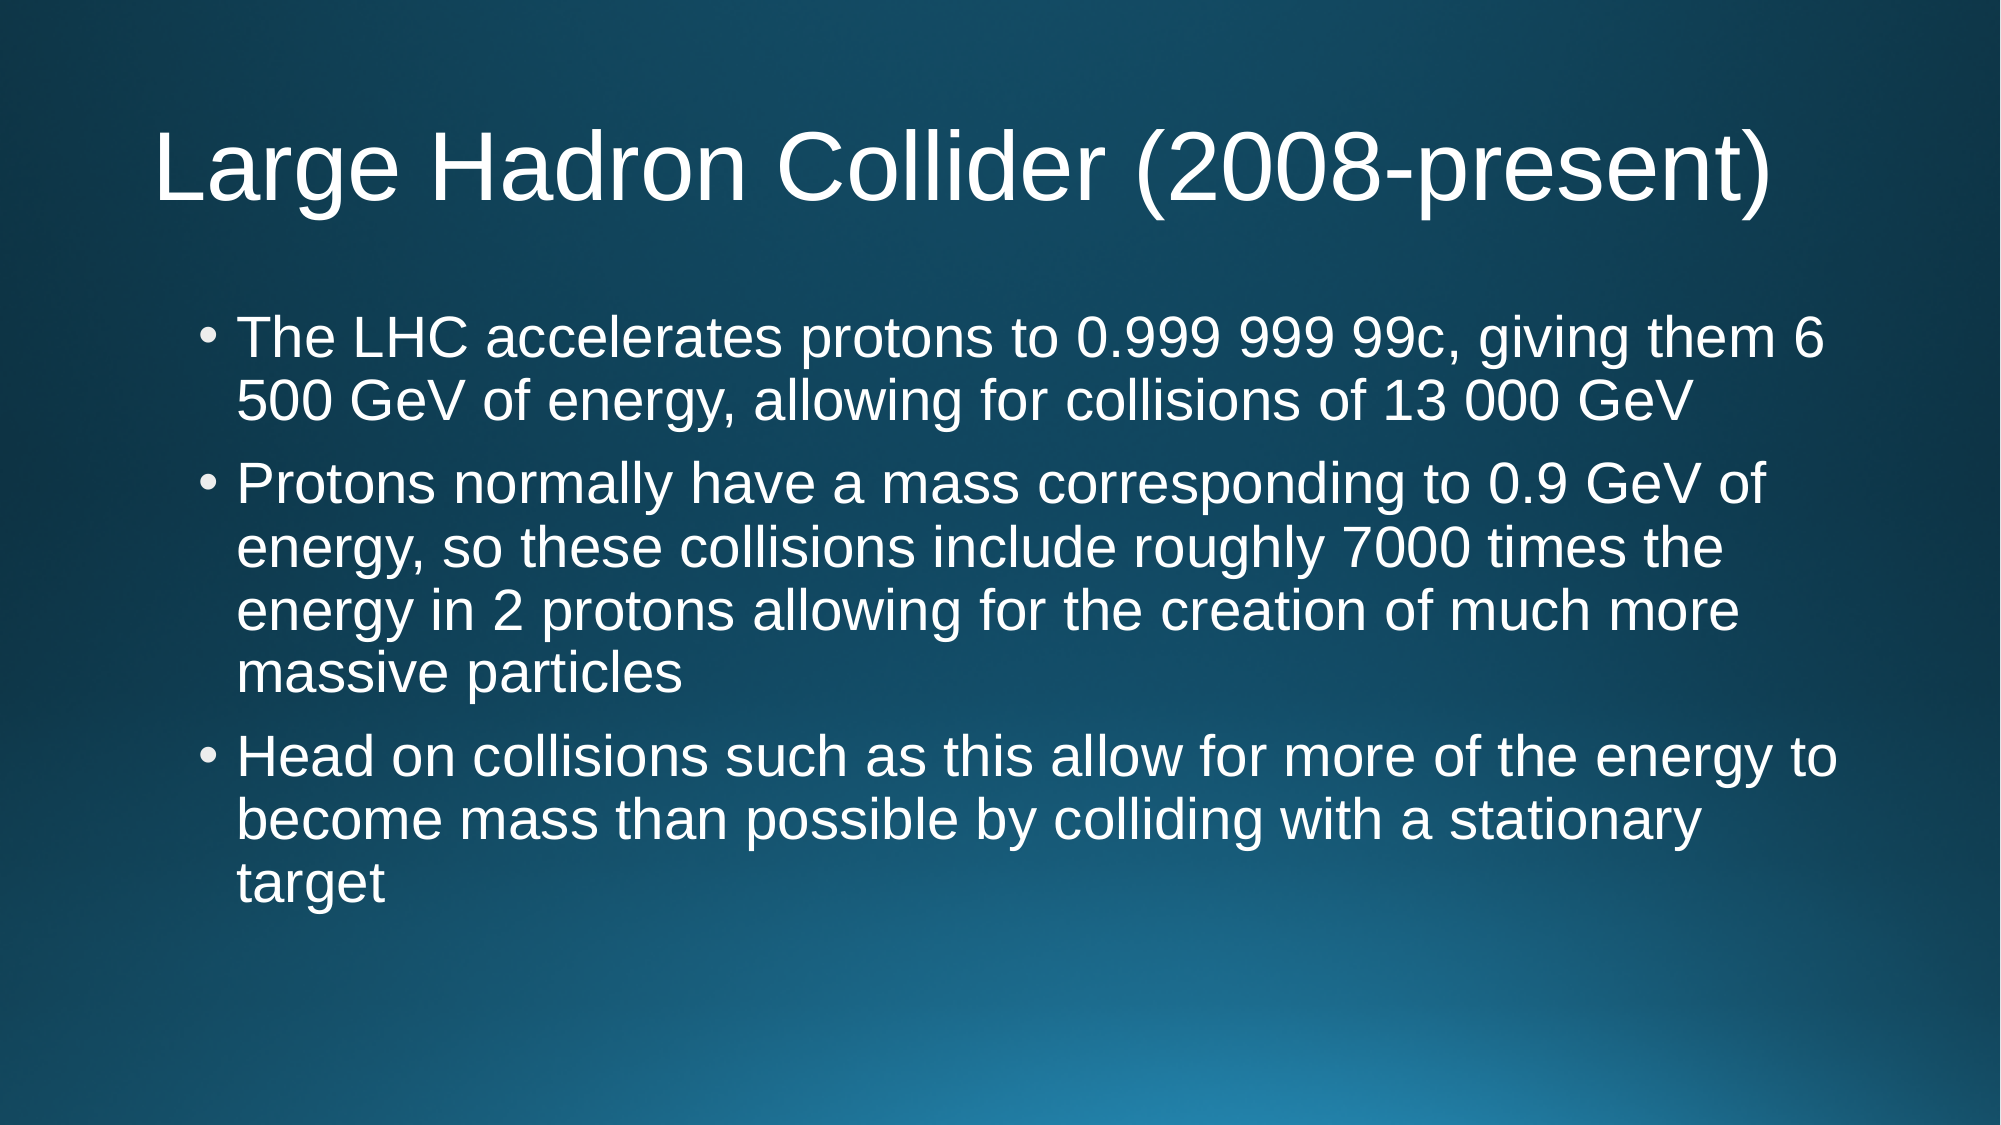

# Large Hadron Collider (2008-present)
The LHC accelerates protons to 0.999 999 99c, giving them 6 500 GeV of energy, allowing for collisions of 13 000 GeV
Protons normally have a mass corresponding to 0.9 GeV of energy, so these collisions include roughly 7000 times the energy in 2 protons allowing for the creation of much more massive particles
Head on collisions such as this allow for more of the energy to become mass than possible by colliding with a stationary target